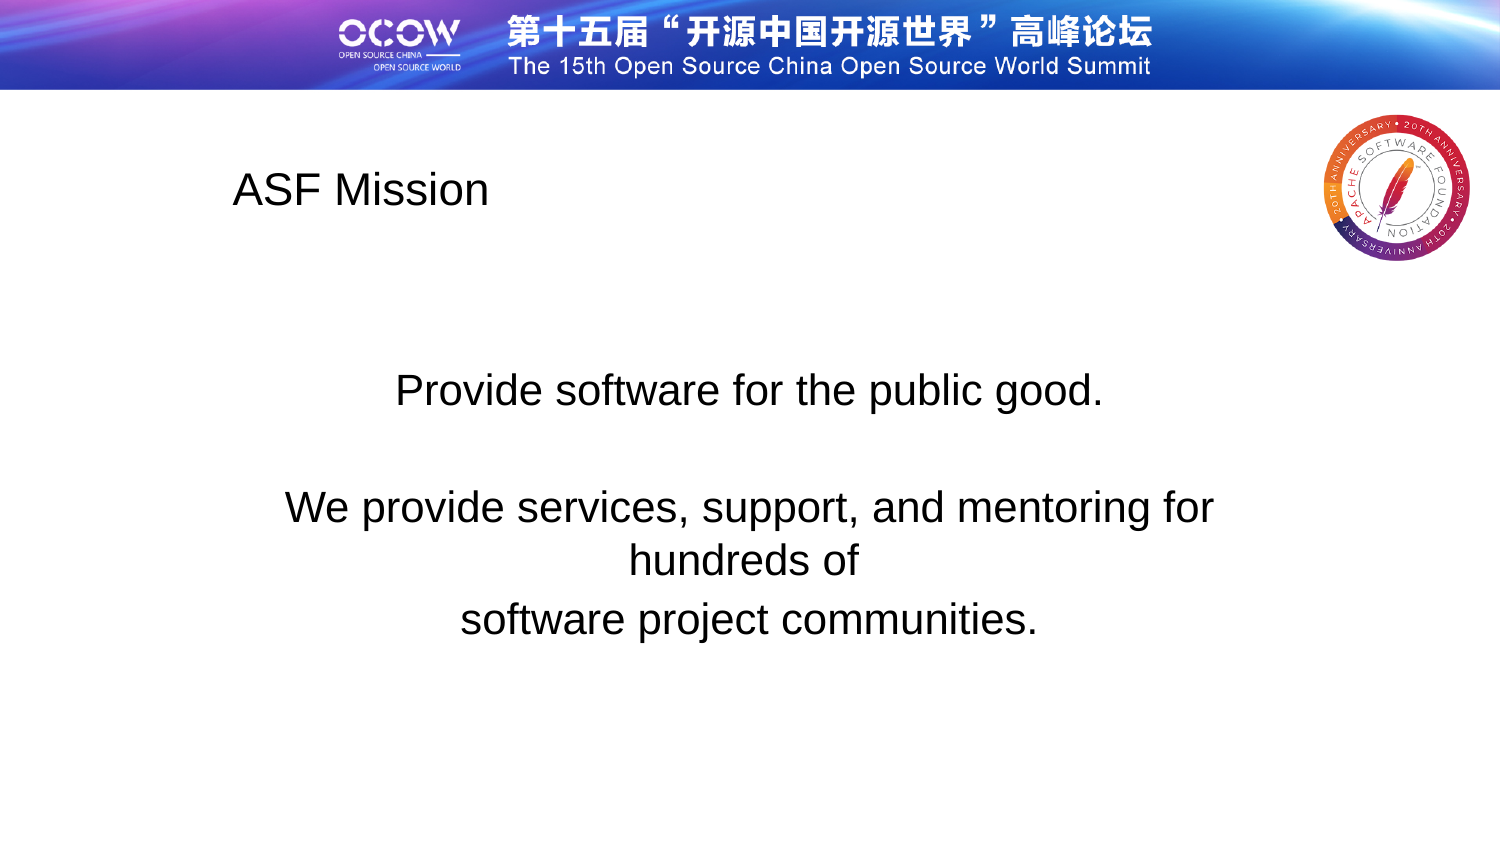

ASF Mission
Provide software for the public good.

We provide services, support, and mentoring for hundreds of
software project communities.